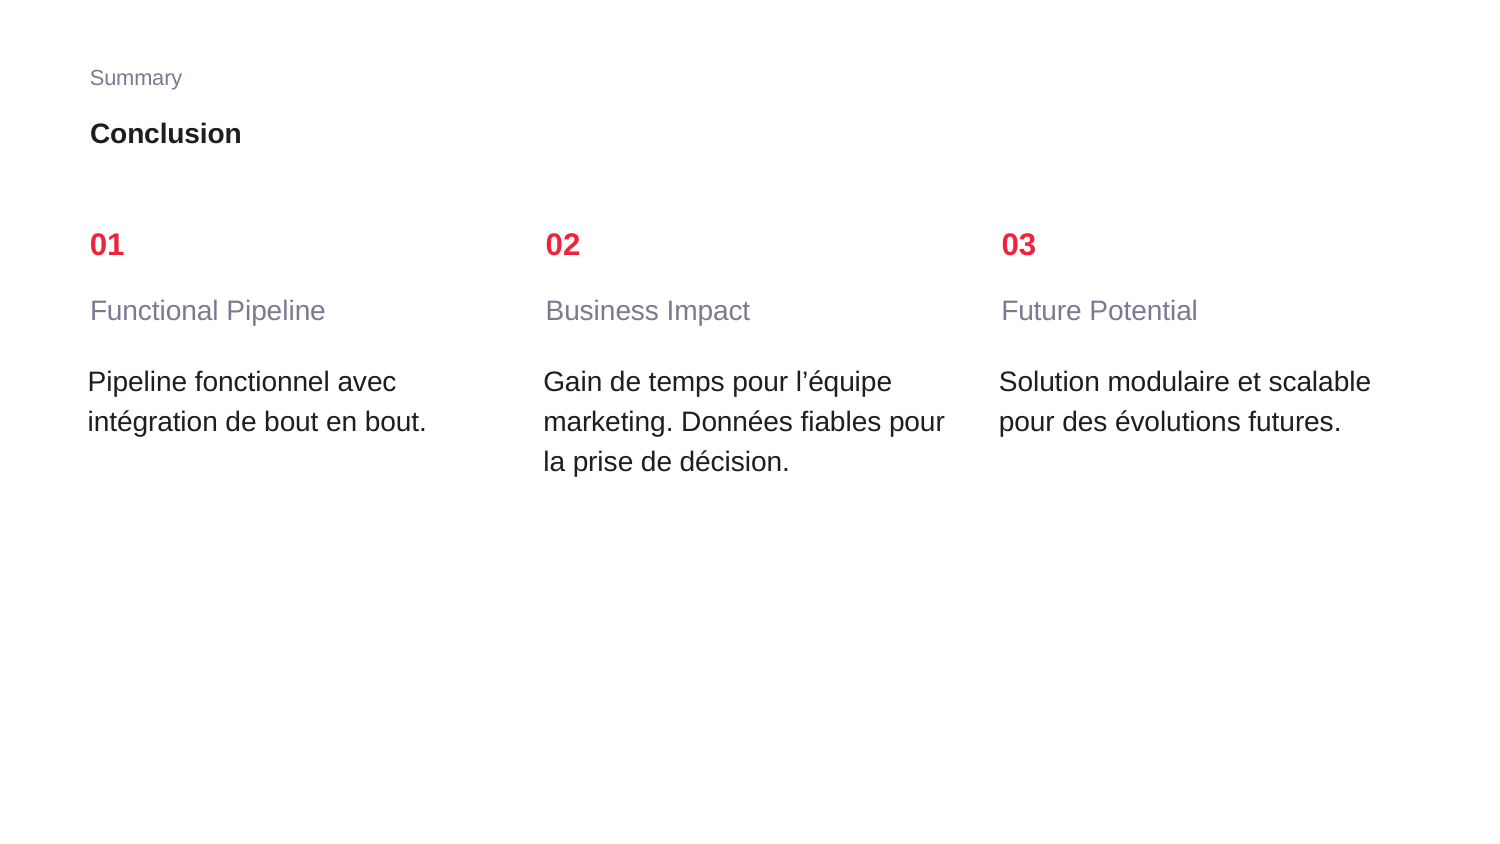

Summary
# Conclusion
01
02
03
Functional Pipeline
Business Impact
Future Potential
Pipeline fonctionnel avec intégration de bout en bout.
Gain de temps pour l’équipe marketing. Données fiables pour la prise de décision.
Solution modulaire et scalable pour des évolutions futures.